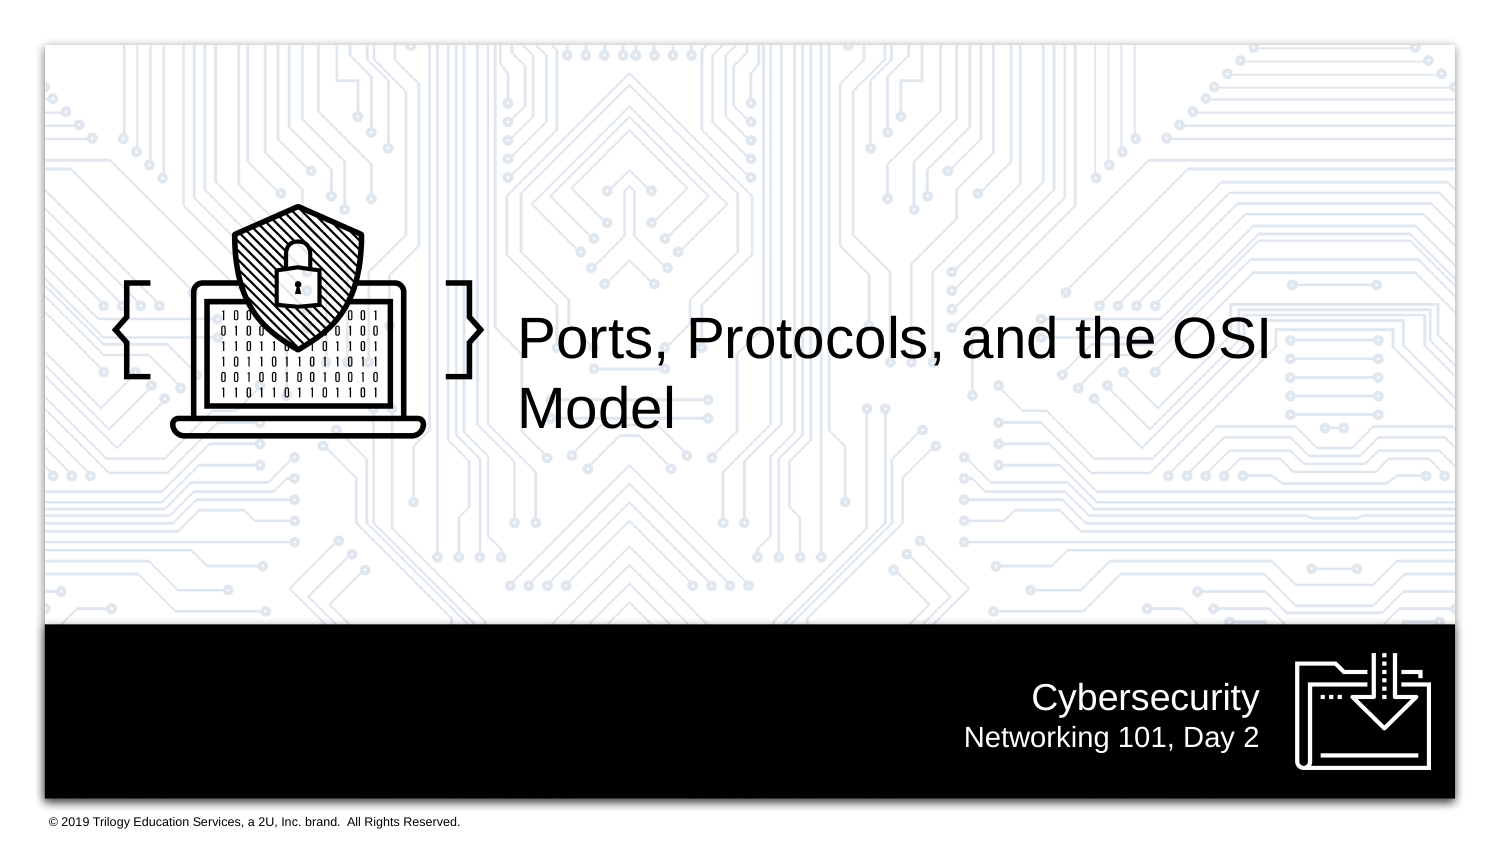

Ports, Protocols, and the OSI Model
# Networking 101, Day 2